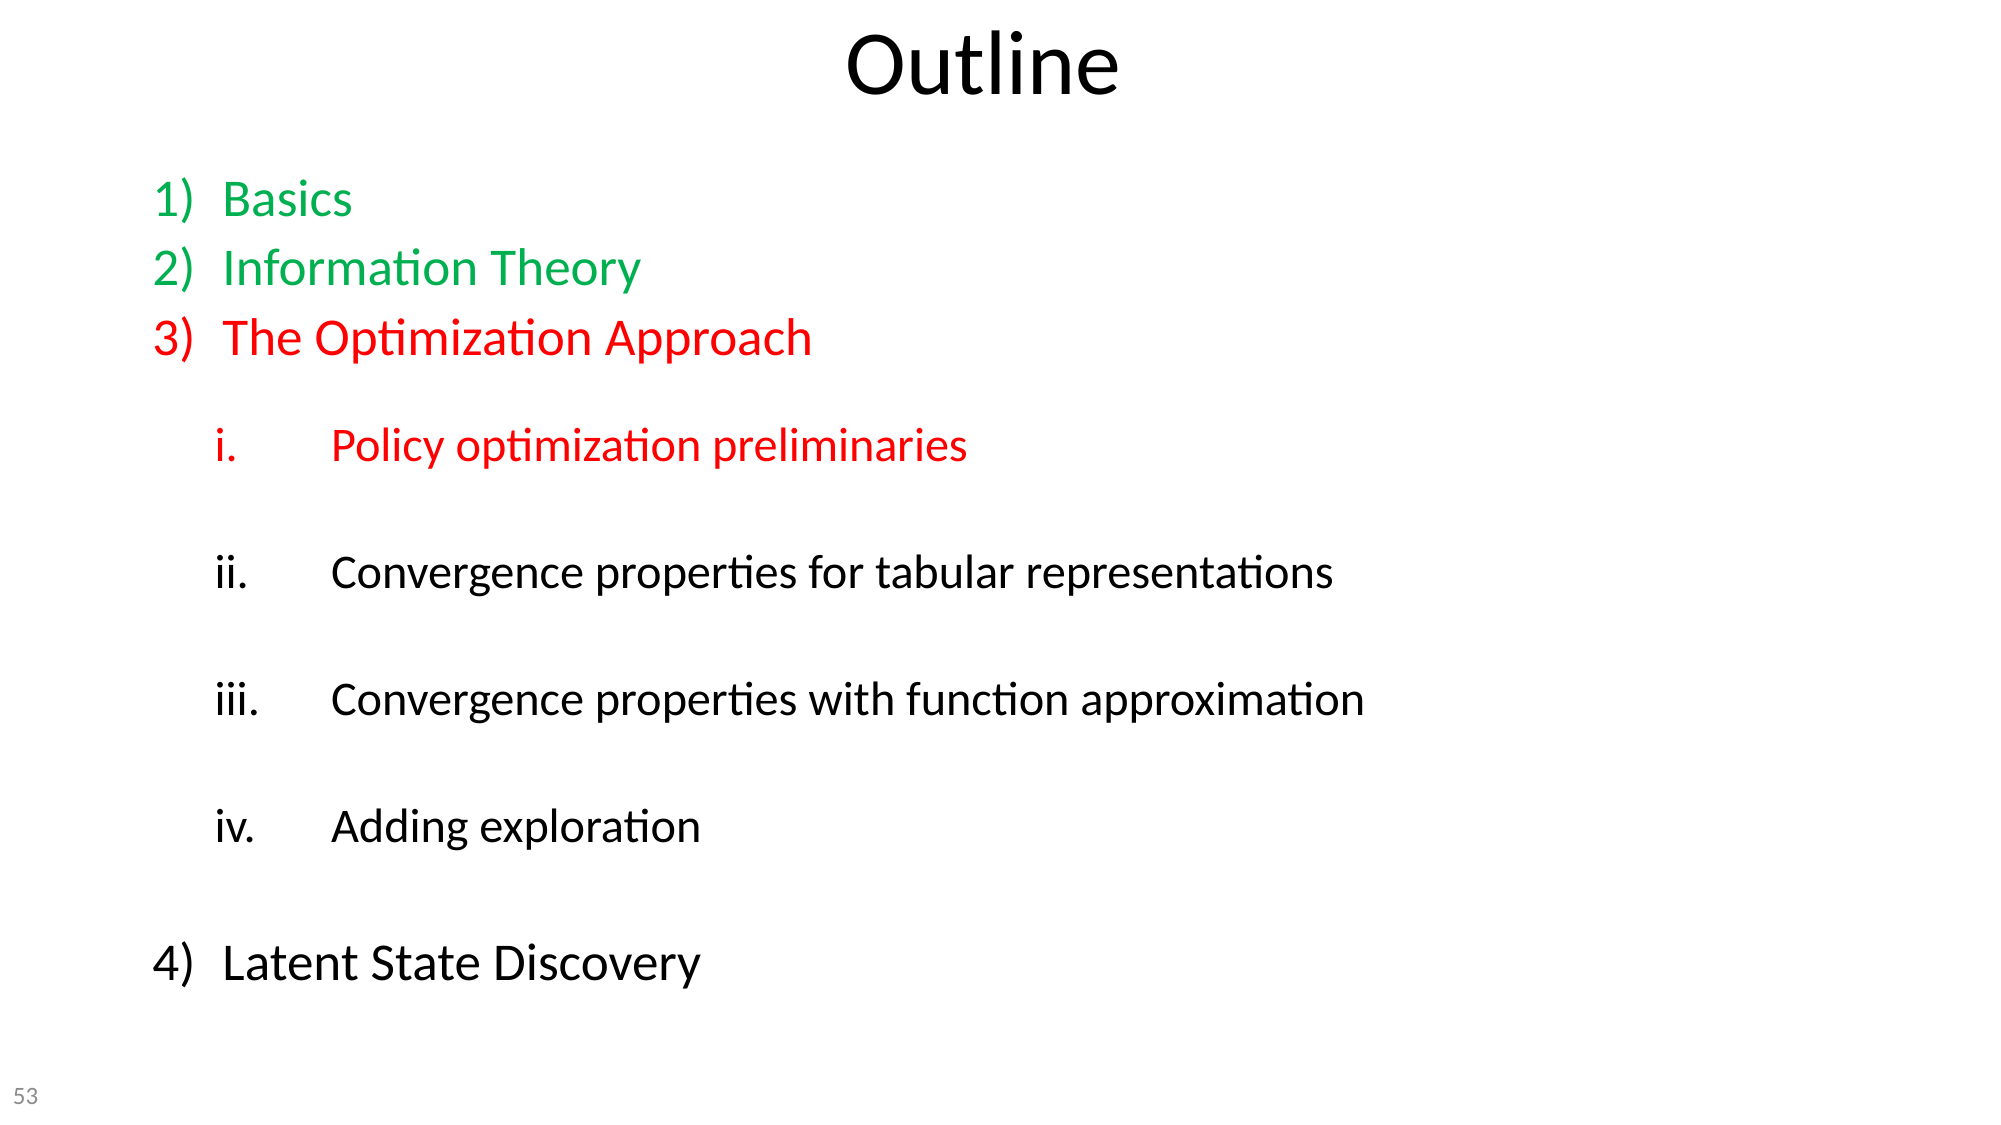

# Outline
Basics
Information Theory
The Optimization Approach
Policy optimization preliminaries

Convergence properties for tabular representations

Convergence properties with function approximation

Adding exploration

Latent State Discovery

53